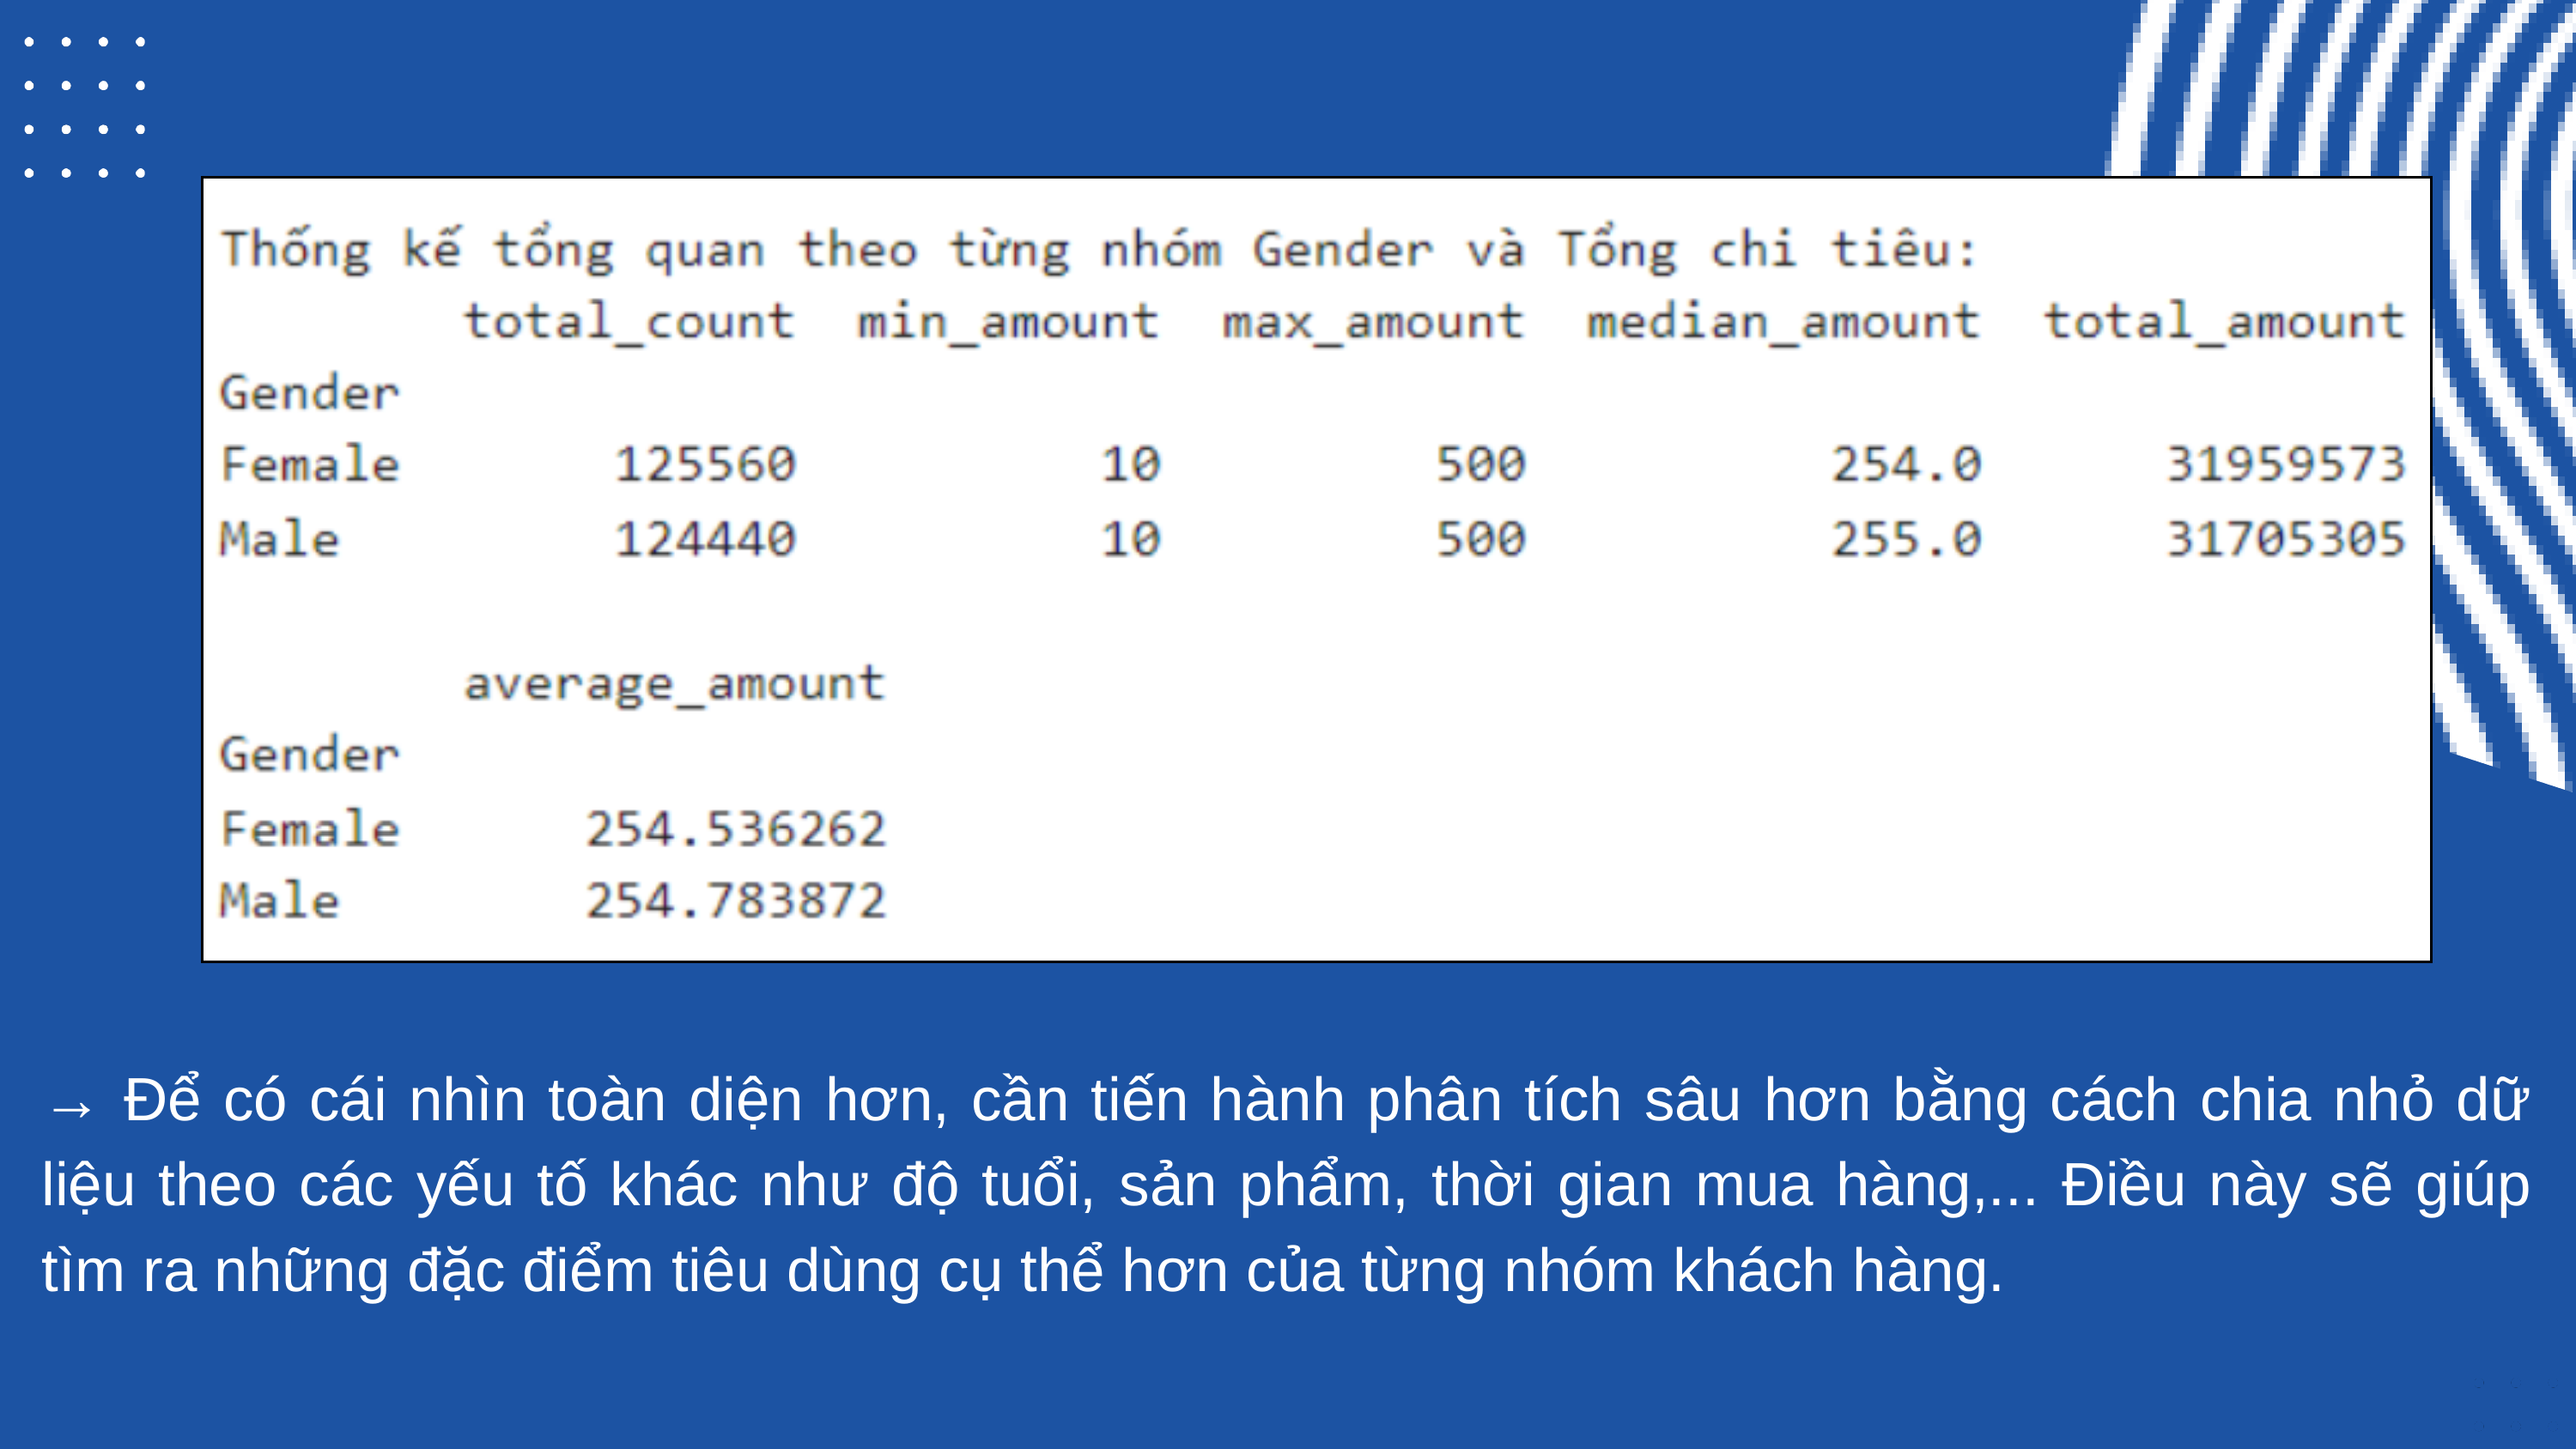

→ Để có cái nhìn toàn diện hơn, cần tiến hành phân tích sâu hơn bằng cách chia nhỏ dữ liệu theo các yếu tố khác như độ tuổi, sản phẩm, thời gian mua hàng,... Điều này sẽ giúp tìm ra những đặc điểm tiêu dùng cụ thể hơn của từng nhóm khách hàng.